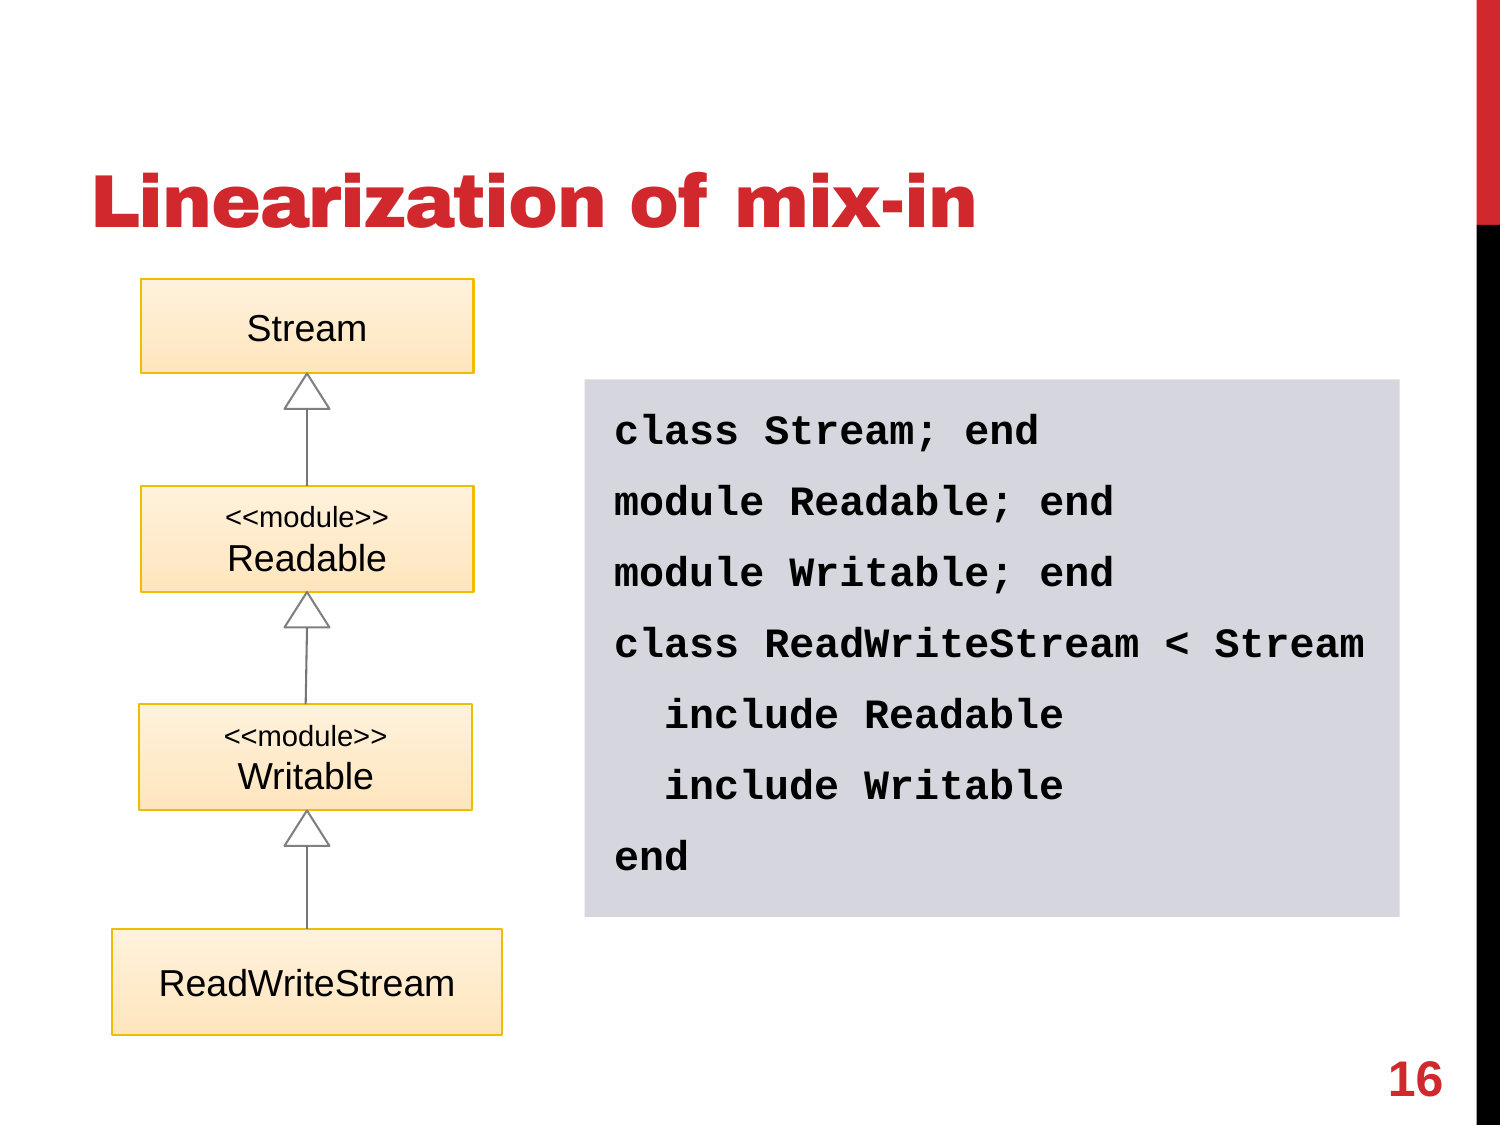

# Linearization of mix-in
Stream

class Stream; end
module Readable; end
module Writable; end
class ReadWriteStream < Stream
  include Readable
  include Writable
end
<<module>>
Readable

<<module>>
Writable

ReadWriteStream
16